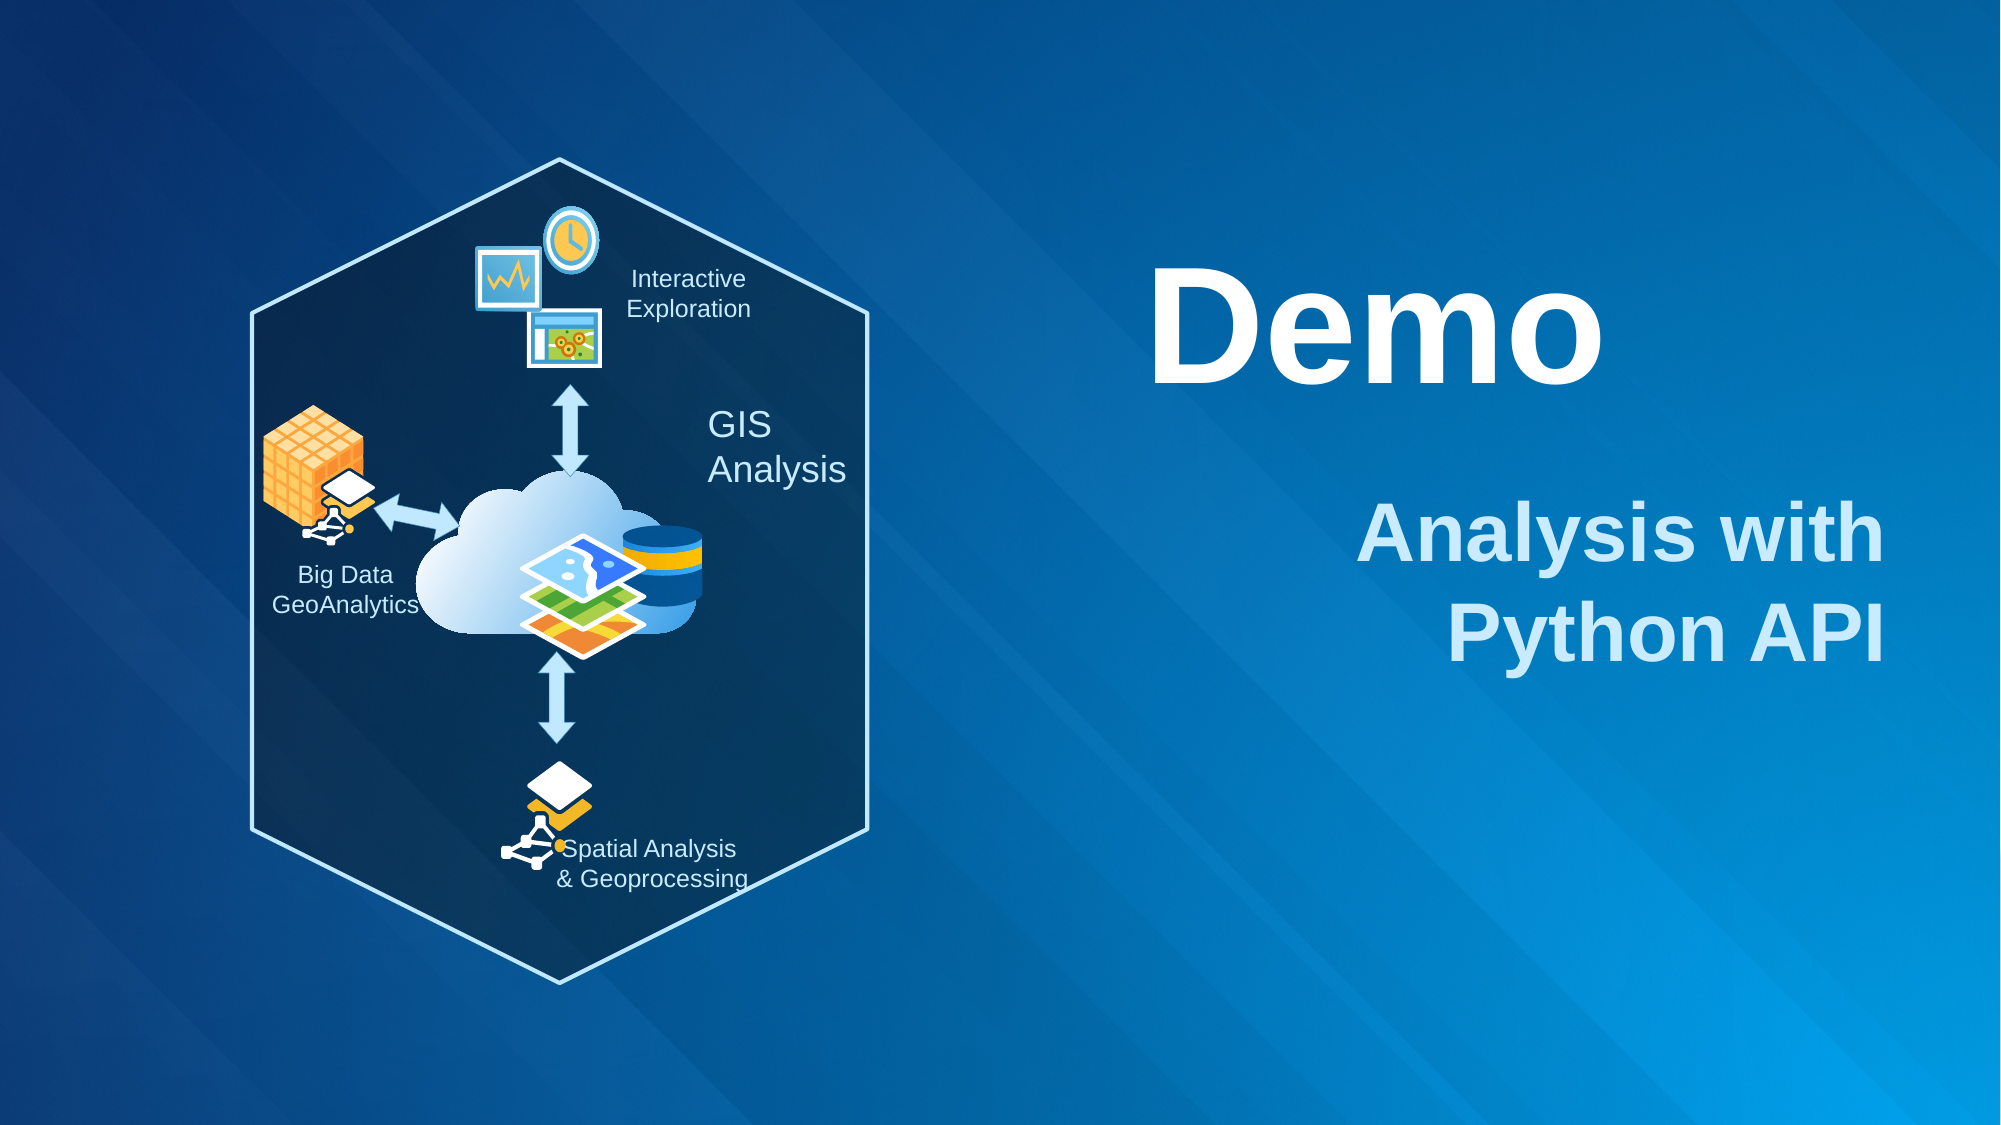

# Demo
Interactive
Exploration

GIS Analysis

Analysis with Python API

Big Data GeoAnalytics

Spatial Analysis
& Geoprocessing